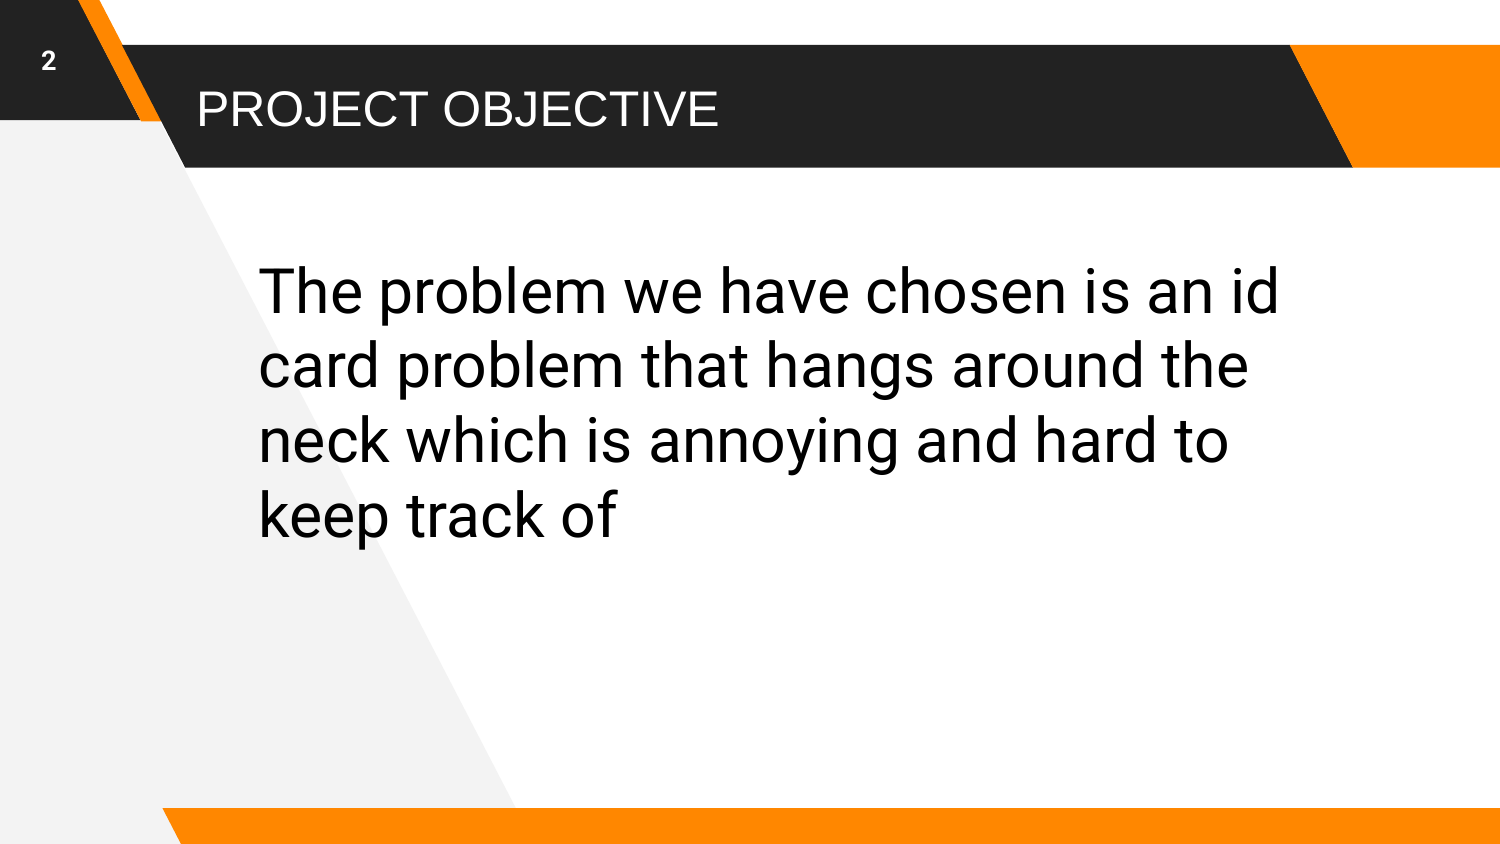

2
# PROJECT OBJECTIVE
The problem we have chosen is an id card problem that hangs around the neck which is annoying and hard to keep track of